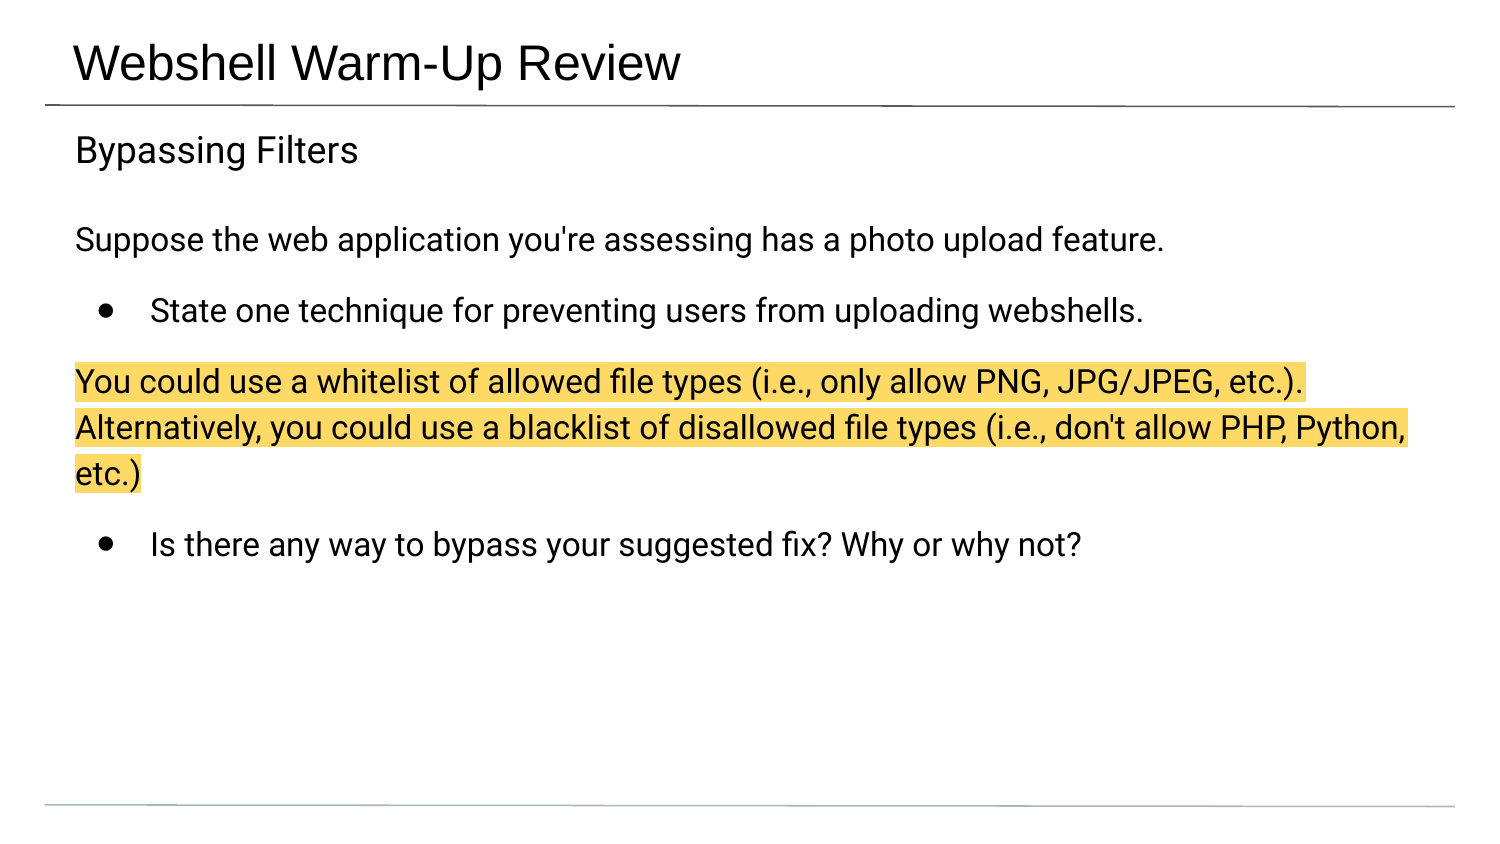

# Webshell Warm-Up Review
Bypassing Filters
Suppose the web application you're assessing has a photo upload feature.
State one technique for preventing users from uploading webshells.
You could use a whitelist of allowed file types (i.e., only allow PNG, JPG/JPEG, etc.). Alternatively, you could use a blacklist of disallowed file types (i.e., don't allow PHP, Python, etc.)
Is there any way to bypass your suggested fix? Why or why not?